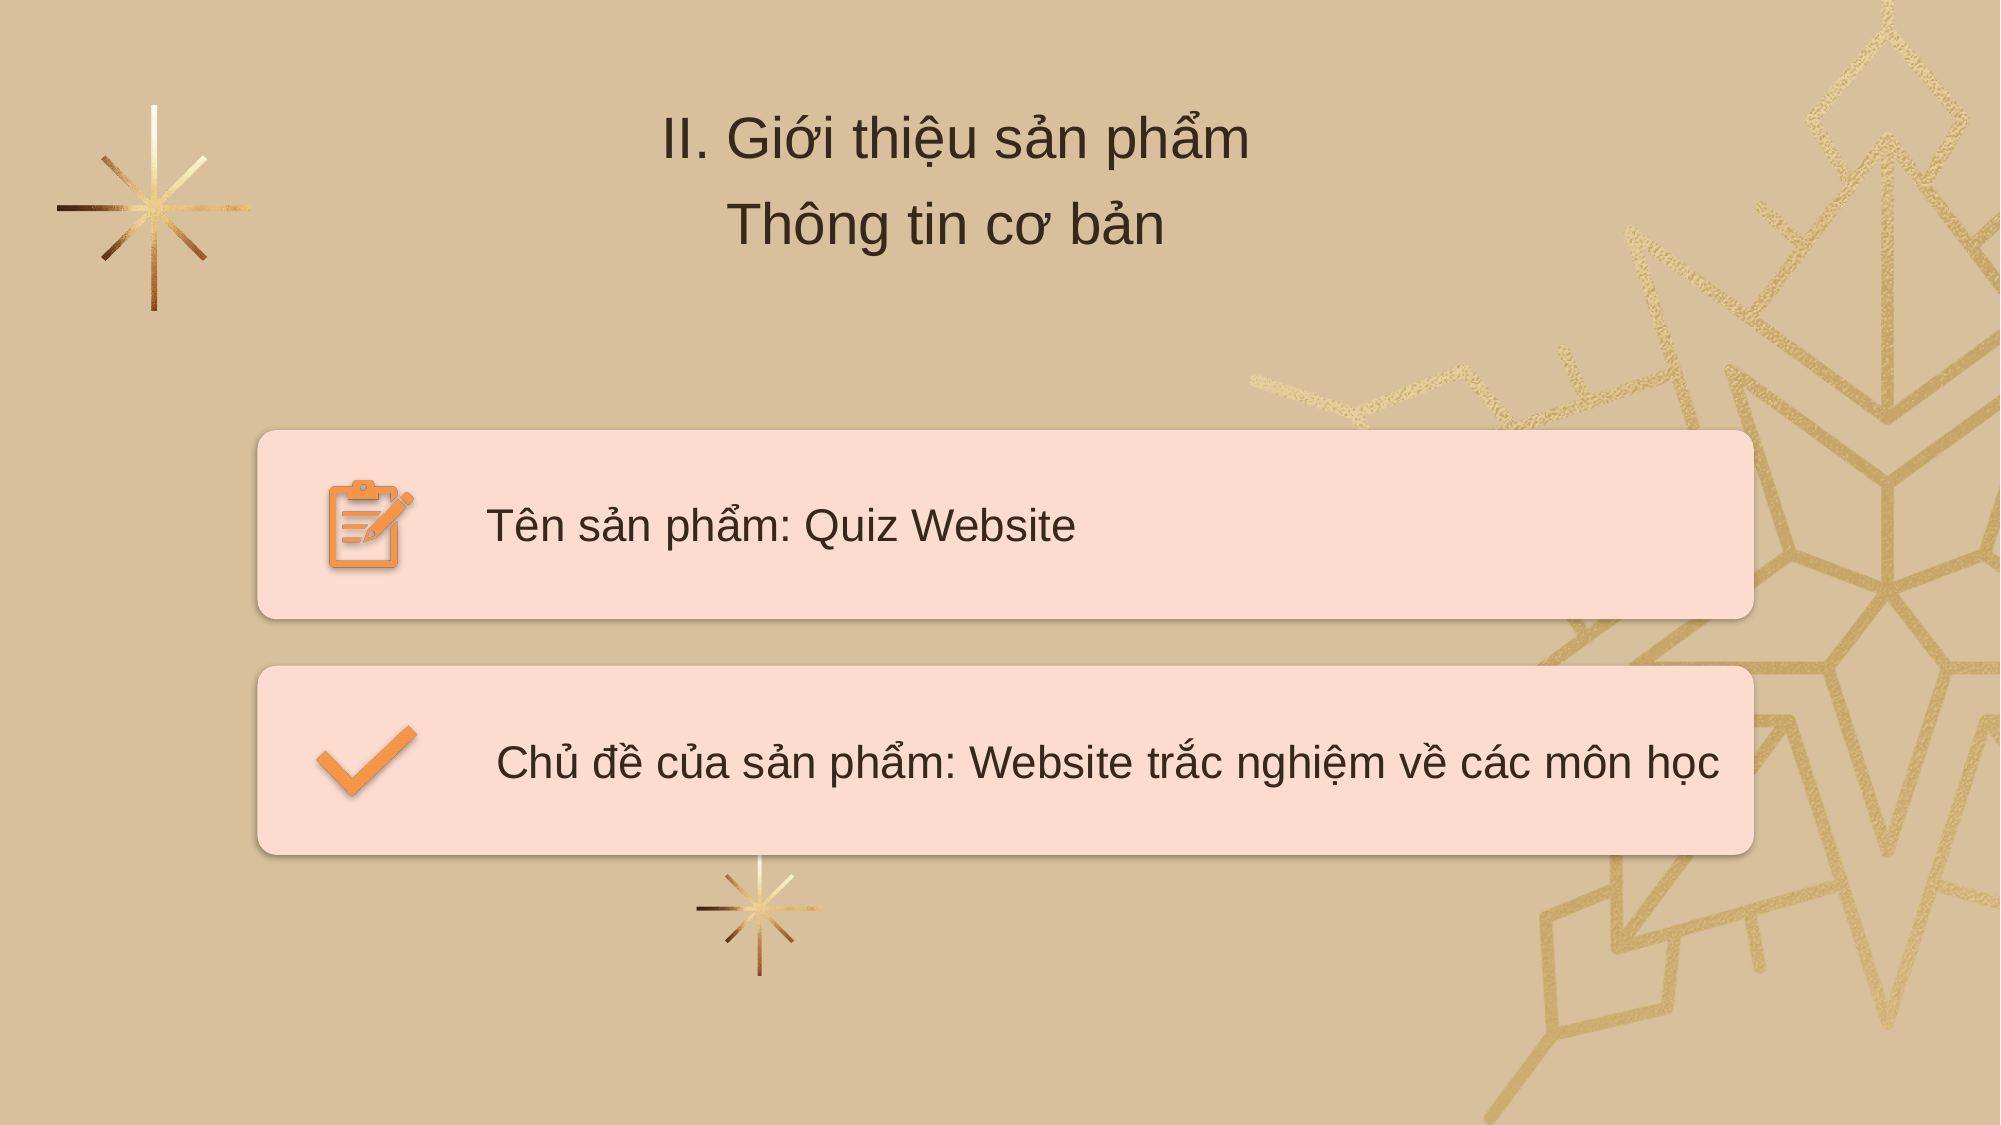

II. Giới thiệu sản phẩm

Thông tin cơ bản
Tên sản phẩm: Quiz Website
Chủ đề của sản phẩm: Website trắc nghiệm về các môn học